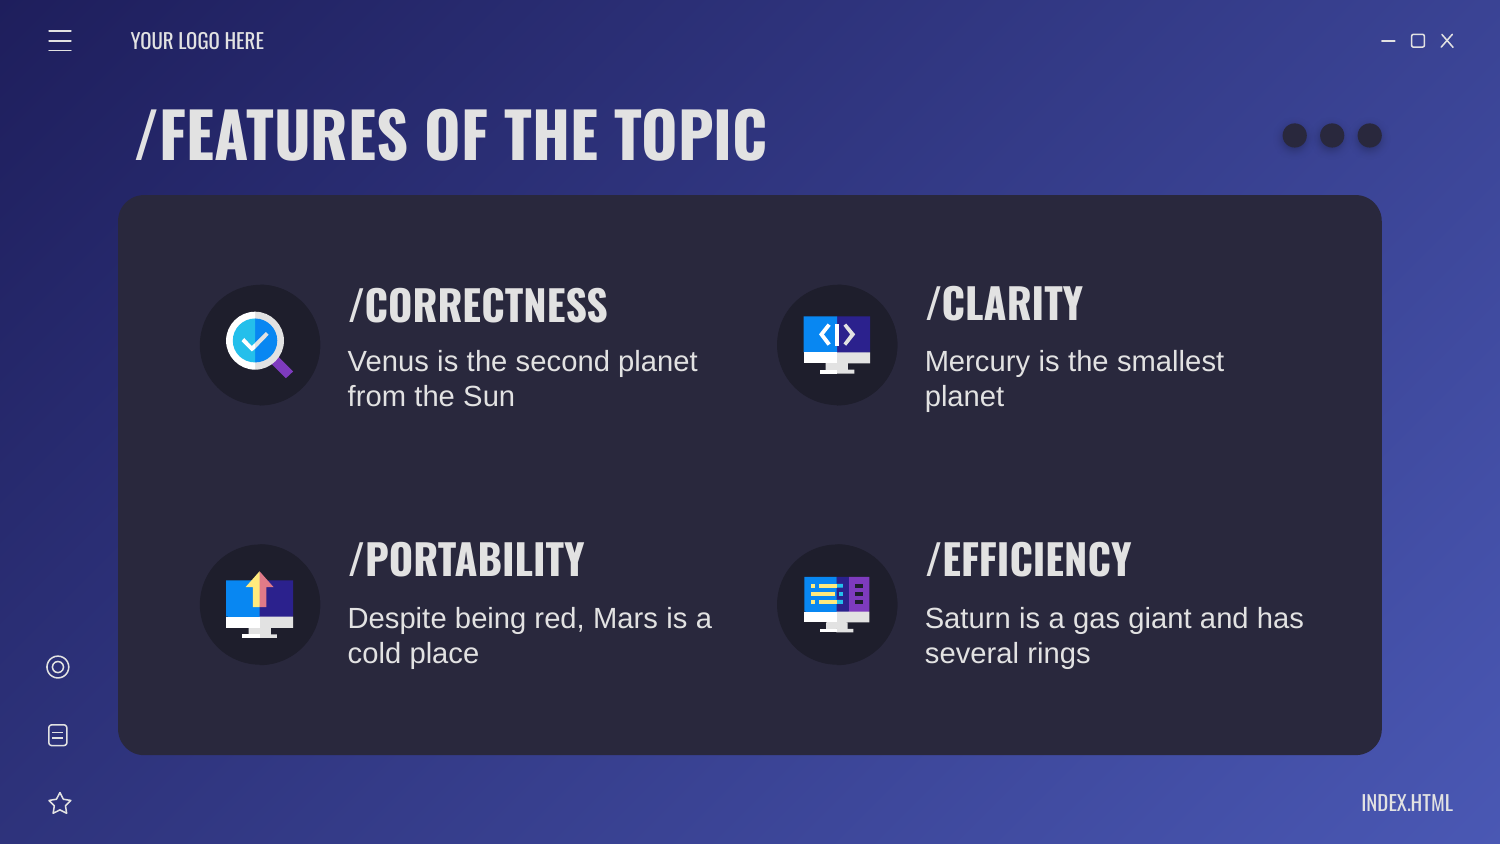

YOUR LOGO HERE

/FEATURES OF THE TOPIC

/CLARITY
# /CORRECTNESS

Venus is the second planet from the Sun
Mercury is the smallest planet
/PORTABILITY
/EFFICIENCY

Despite being red, Mars is a cold place
Saturn is a gas giant and has several rings

INDEX.HTML